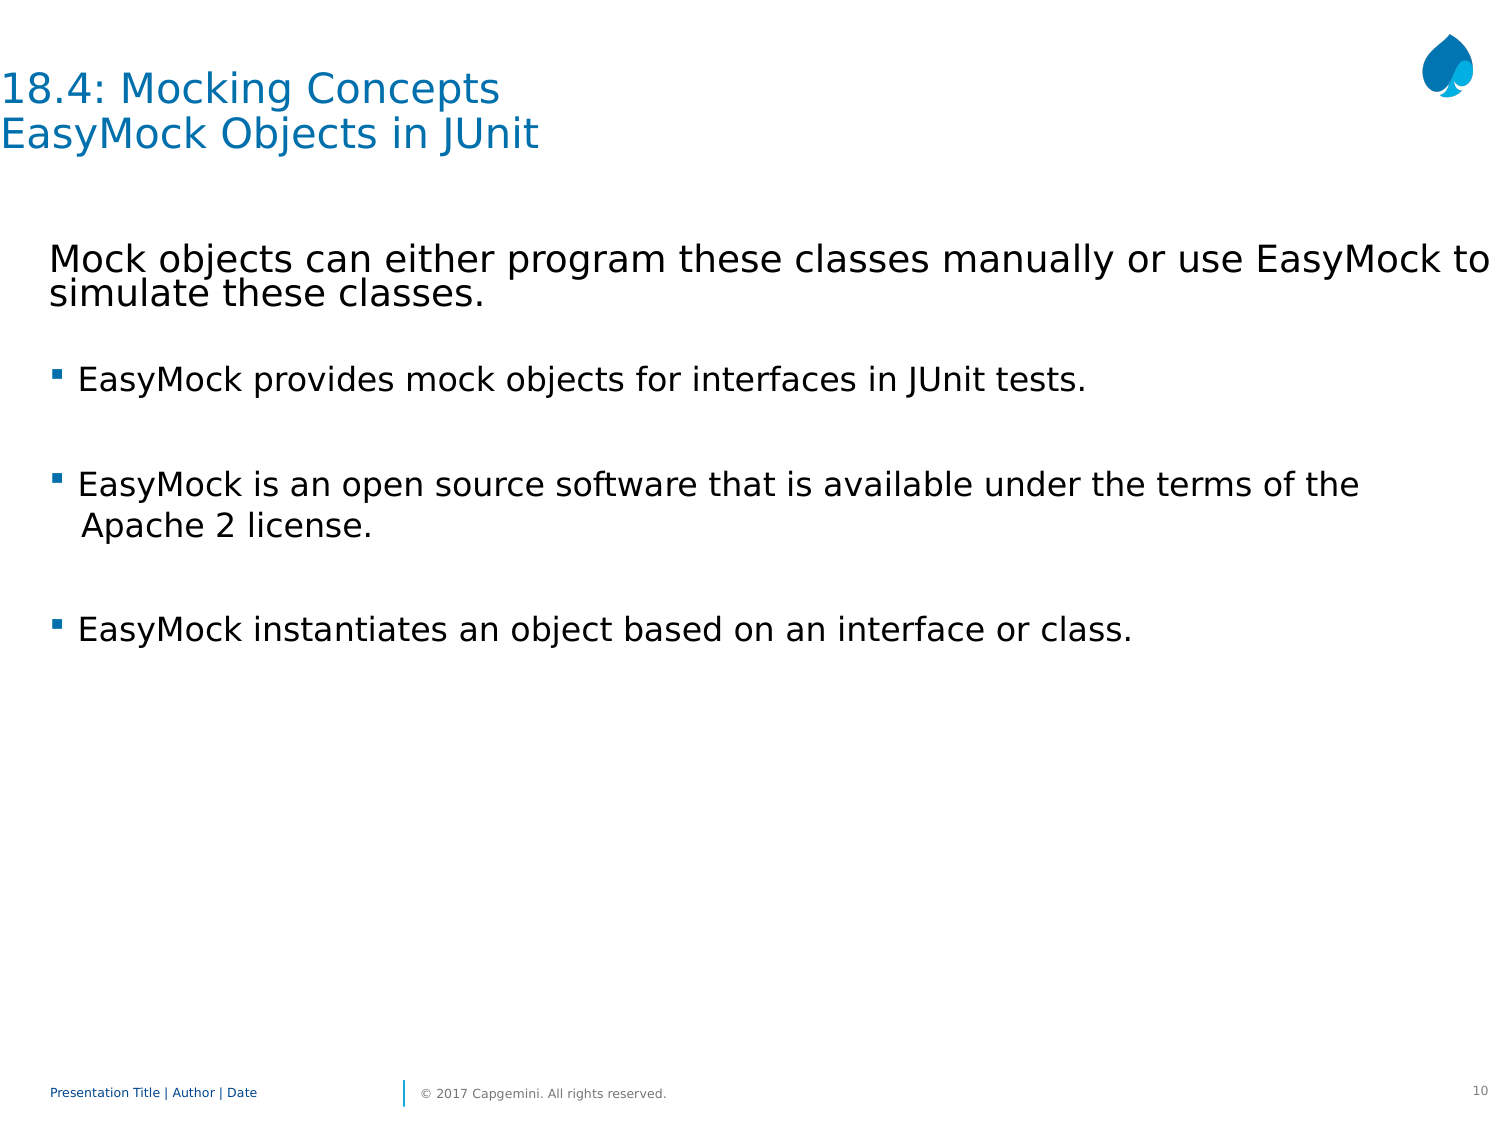

18.4: Mocking Concepts
EasyMock Objects in JUnit
Mock objects can either program these classes manually or use EasyMock to simulate these classes.

EasyMock provides mock objects for interfaces in JUnit tests.

EasyMock is an open source software that is available under the terms of the
   Apache 2 license.

EasyMock instantiates an object based on an interface or class.